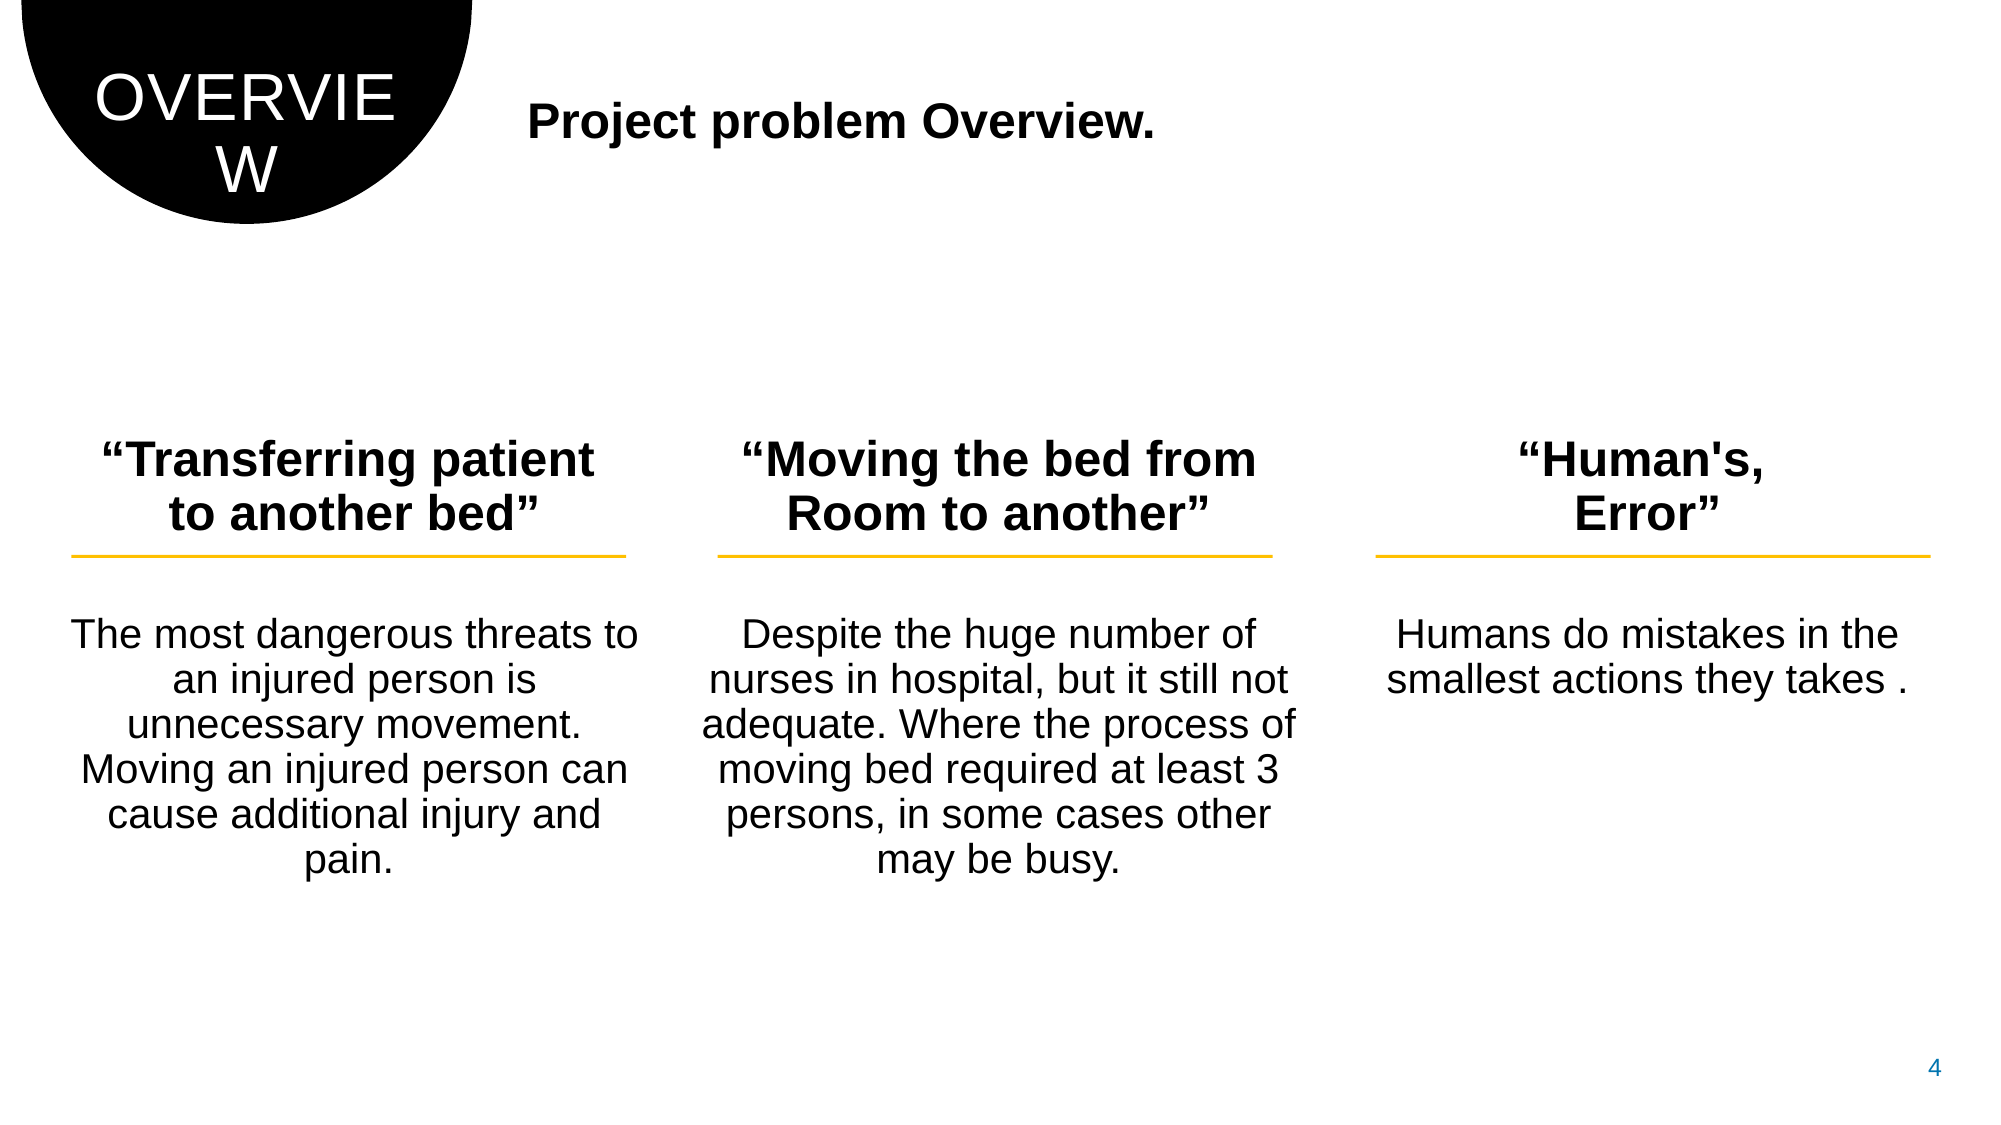

# OVERVIEW
Project problem Overview.
“Transferring patient
to another bed”
The most dangerous threats to an injured person is unnecessary movement. Moving an injured person can cause additional injury and pain.
“Moving the bed from Room to another”
Despite the huge number of nurses in hospital, but it still not adequate. Where the process of moving bed required at least 3 persons, in some cases other may be busy.
“Human's,
Error”
Humans do mistakes in the smallest actions they takes .

4